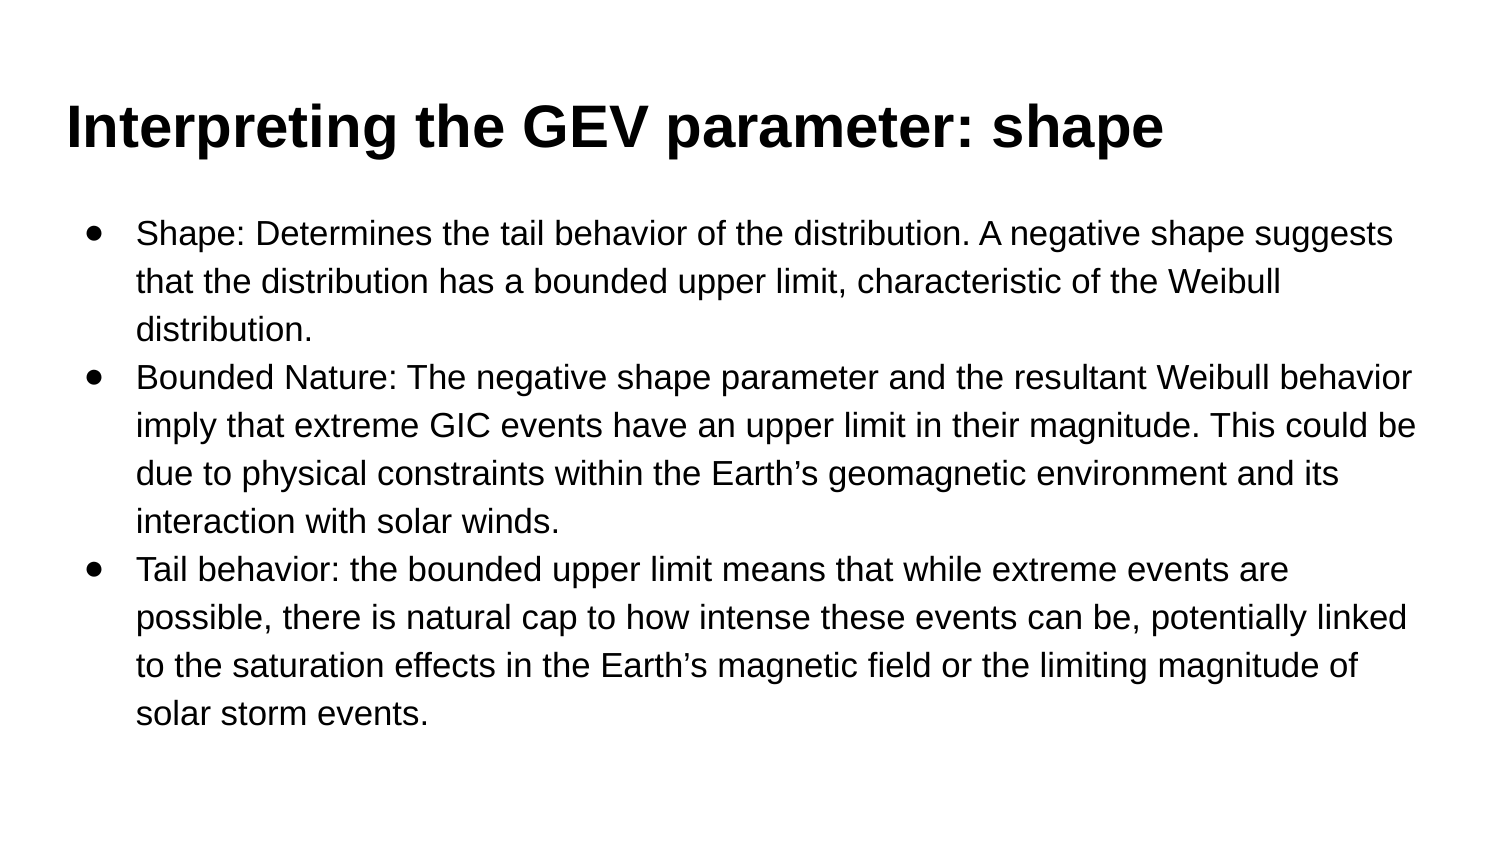

# Interpreting the GEV parameter: shape
Shape: Determines the tail behavior of the distribution. A negative shape suggests that the distribution has a bounded upper limit, characteristic of the Weibull distribution.
Bounded Nature: The negative shape parameter and the resultant Weibull behavior imply that extreme GIC events have an upper limit in their magnitude. This could be due to physical constraints within the Earth’s geomagnetic environment and its interaction with solar winds.
Tail behavior: the bounded upper limit means that while extreme events are possible, there is natural cap to how intense these events can be, potentially linked to the saturation effects in the Earth’s magnetic field or the limiting magnitude of solar storm events.